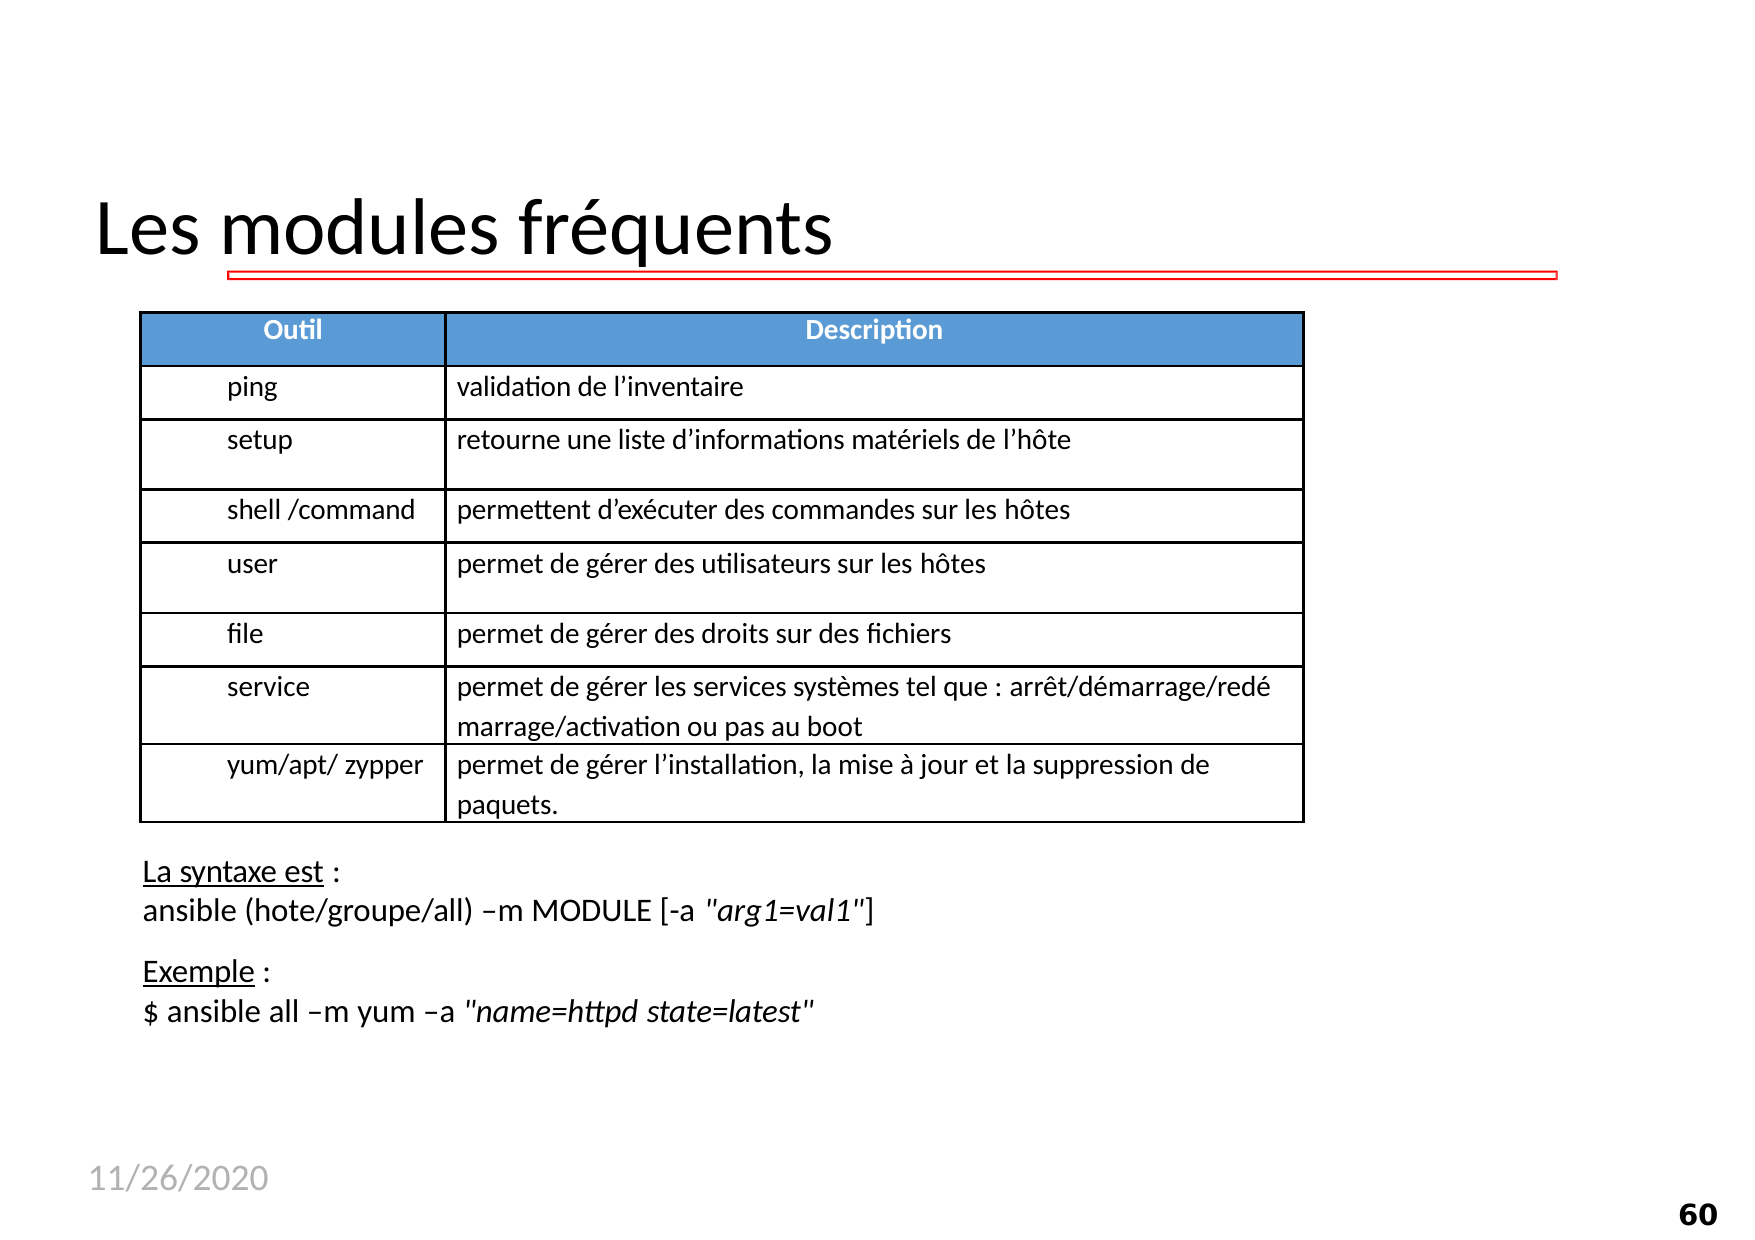

Les modules fréquents
| Outil | Description |
| --- | --- |
| ping | validation de l’inventaire |
| setup | retourne une liste d’informations matériels de l’hôte |
| shell /command | permettent d’exécuter des commandes sur les hôtes |
| user | permet de gérer des utilisateurs sur les hôtes |
| file | permet de gérer des droits sur des fichiers |
| service | permet de gérer les services systèmes tel que : arrêt/démarrage/redé marrage/activation ou pas au boot |
| yum/apt/ zypper | permet de gérer l’installation, la mise à jour et la suppression de paquets. |
La syntaxe est :
ansible (hote/groupe/all) –m MODULE [-a "arg1=val1"]
Exemple :
$ ansible all –m yum –a "name=httpd state=latest"
11/26/2020
60